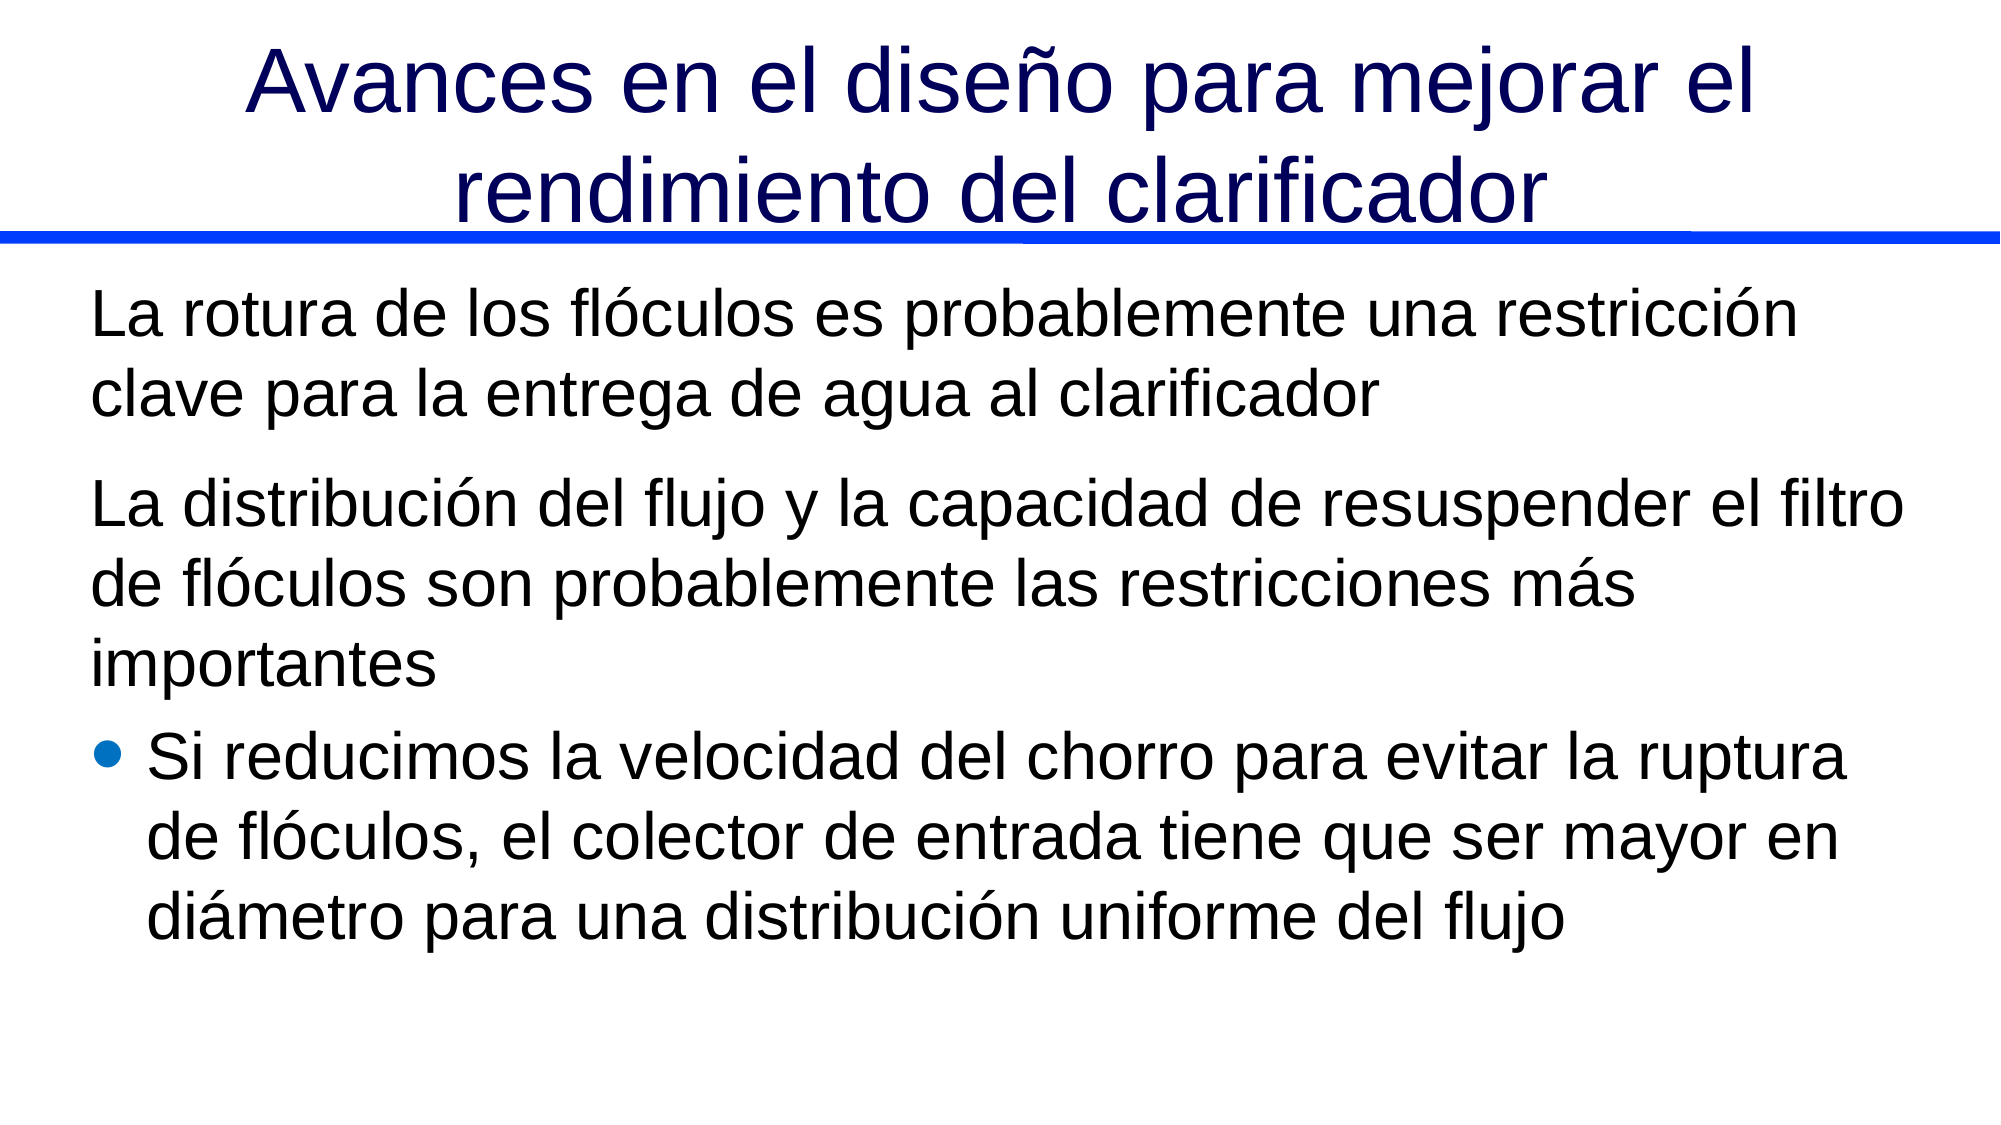

# Avances en el diseño para mejorar el rendimiento del clarificador
La rotura de los flóculos es probablemente una restricción clave para la entrega de agua al clarificador
La distribución del flujo y la capacidad de resuspender el filtro de flóculos son probablemente las restricciones más importantes
Si reducimos la velocidad del chorro para evitar la ruptura de flóculos, el colector de entrada tiene que ser mayor en diámetro para una distribución uniforme del flujo